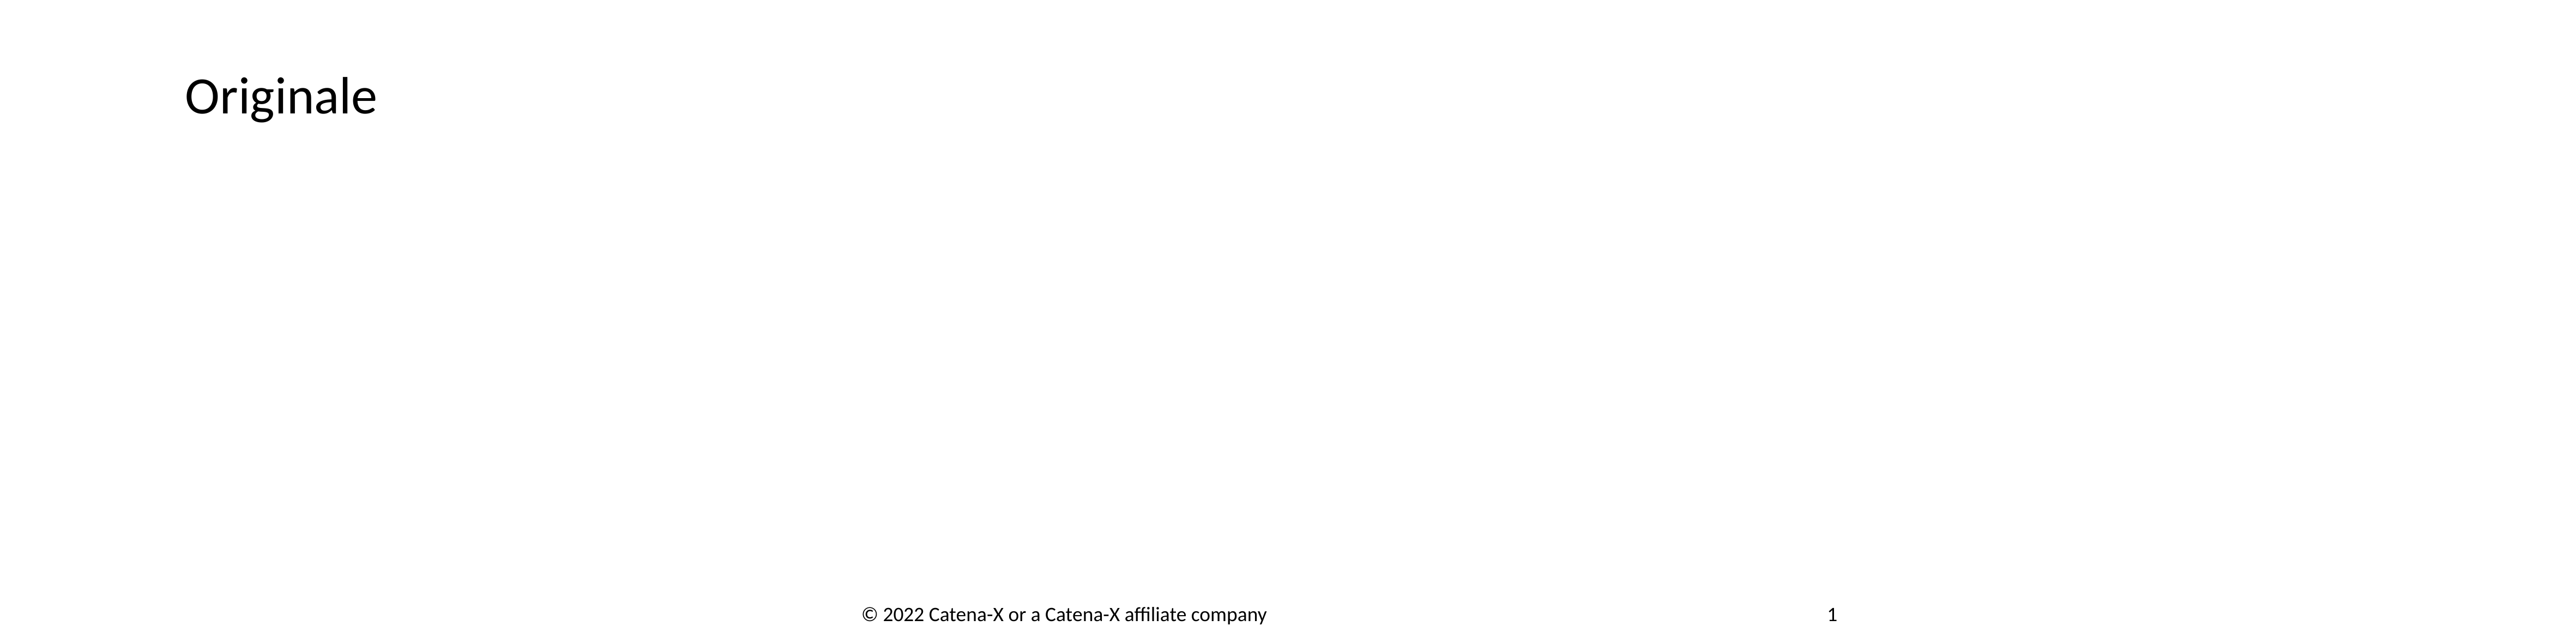

# Originale
© 2022 Catena-X or a Catena-X affiliate company
1